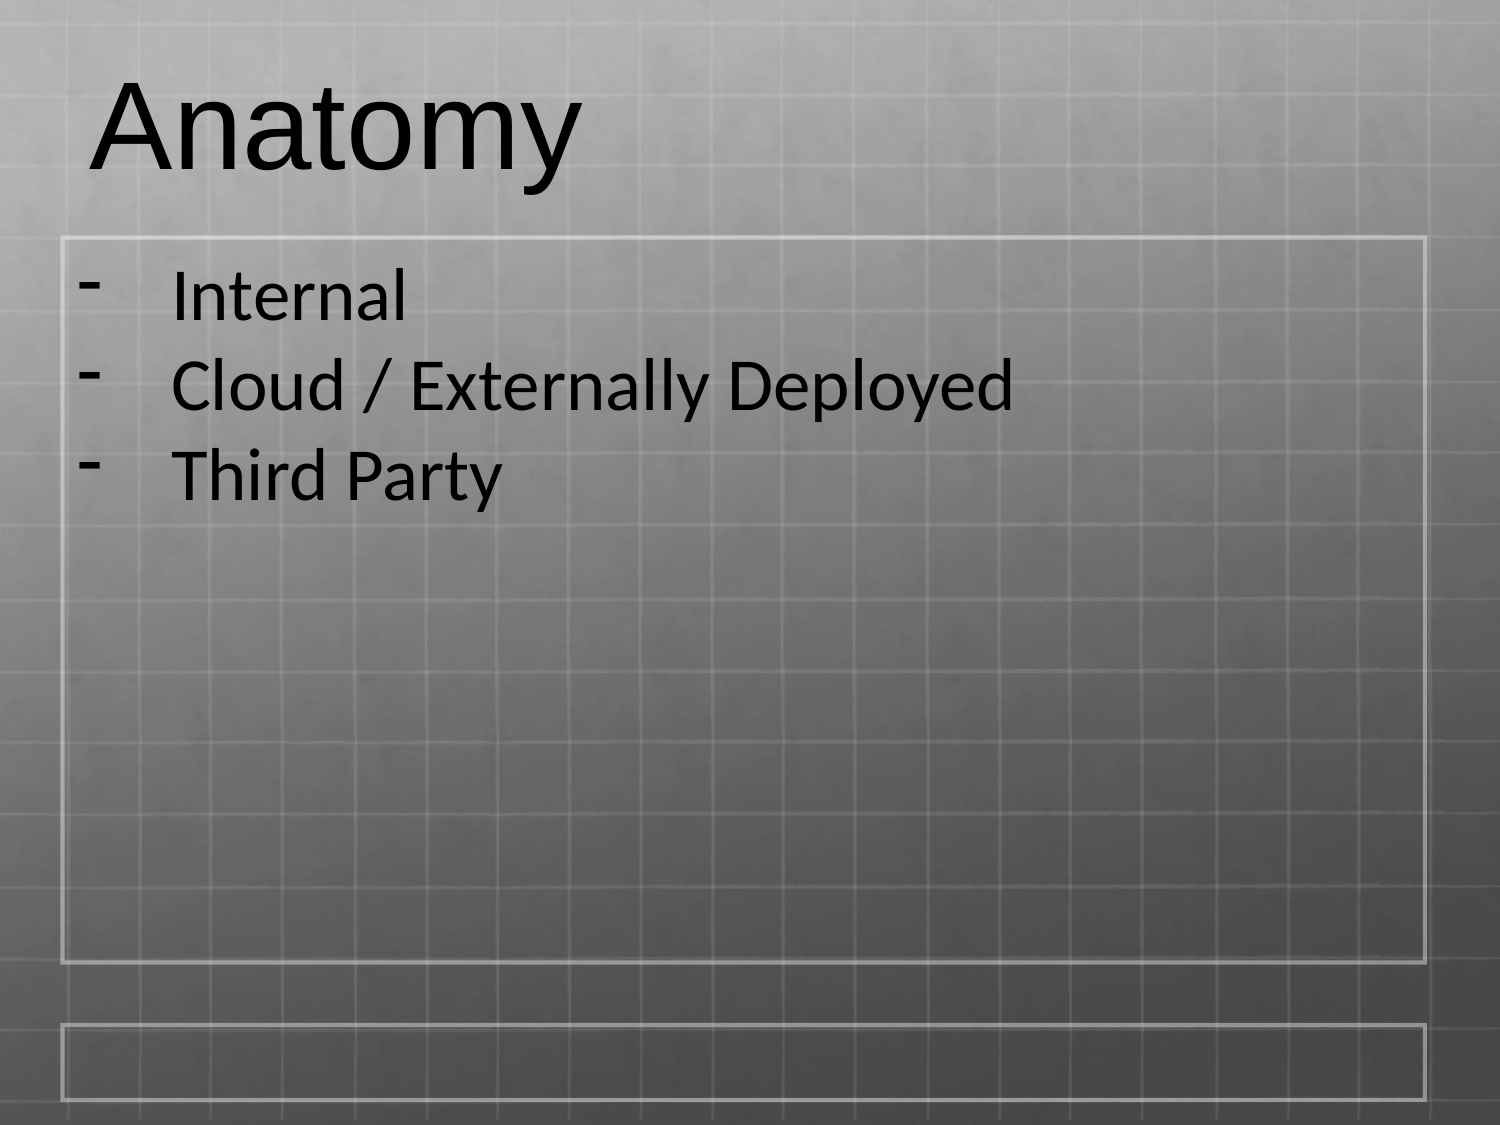

Anatomy
Internal
Cloud / Externally Deployed
Third Party